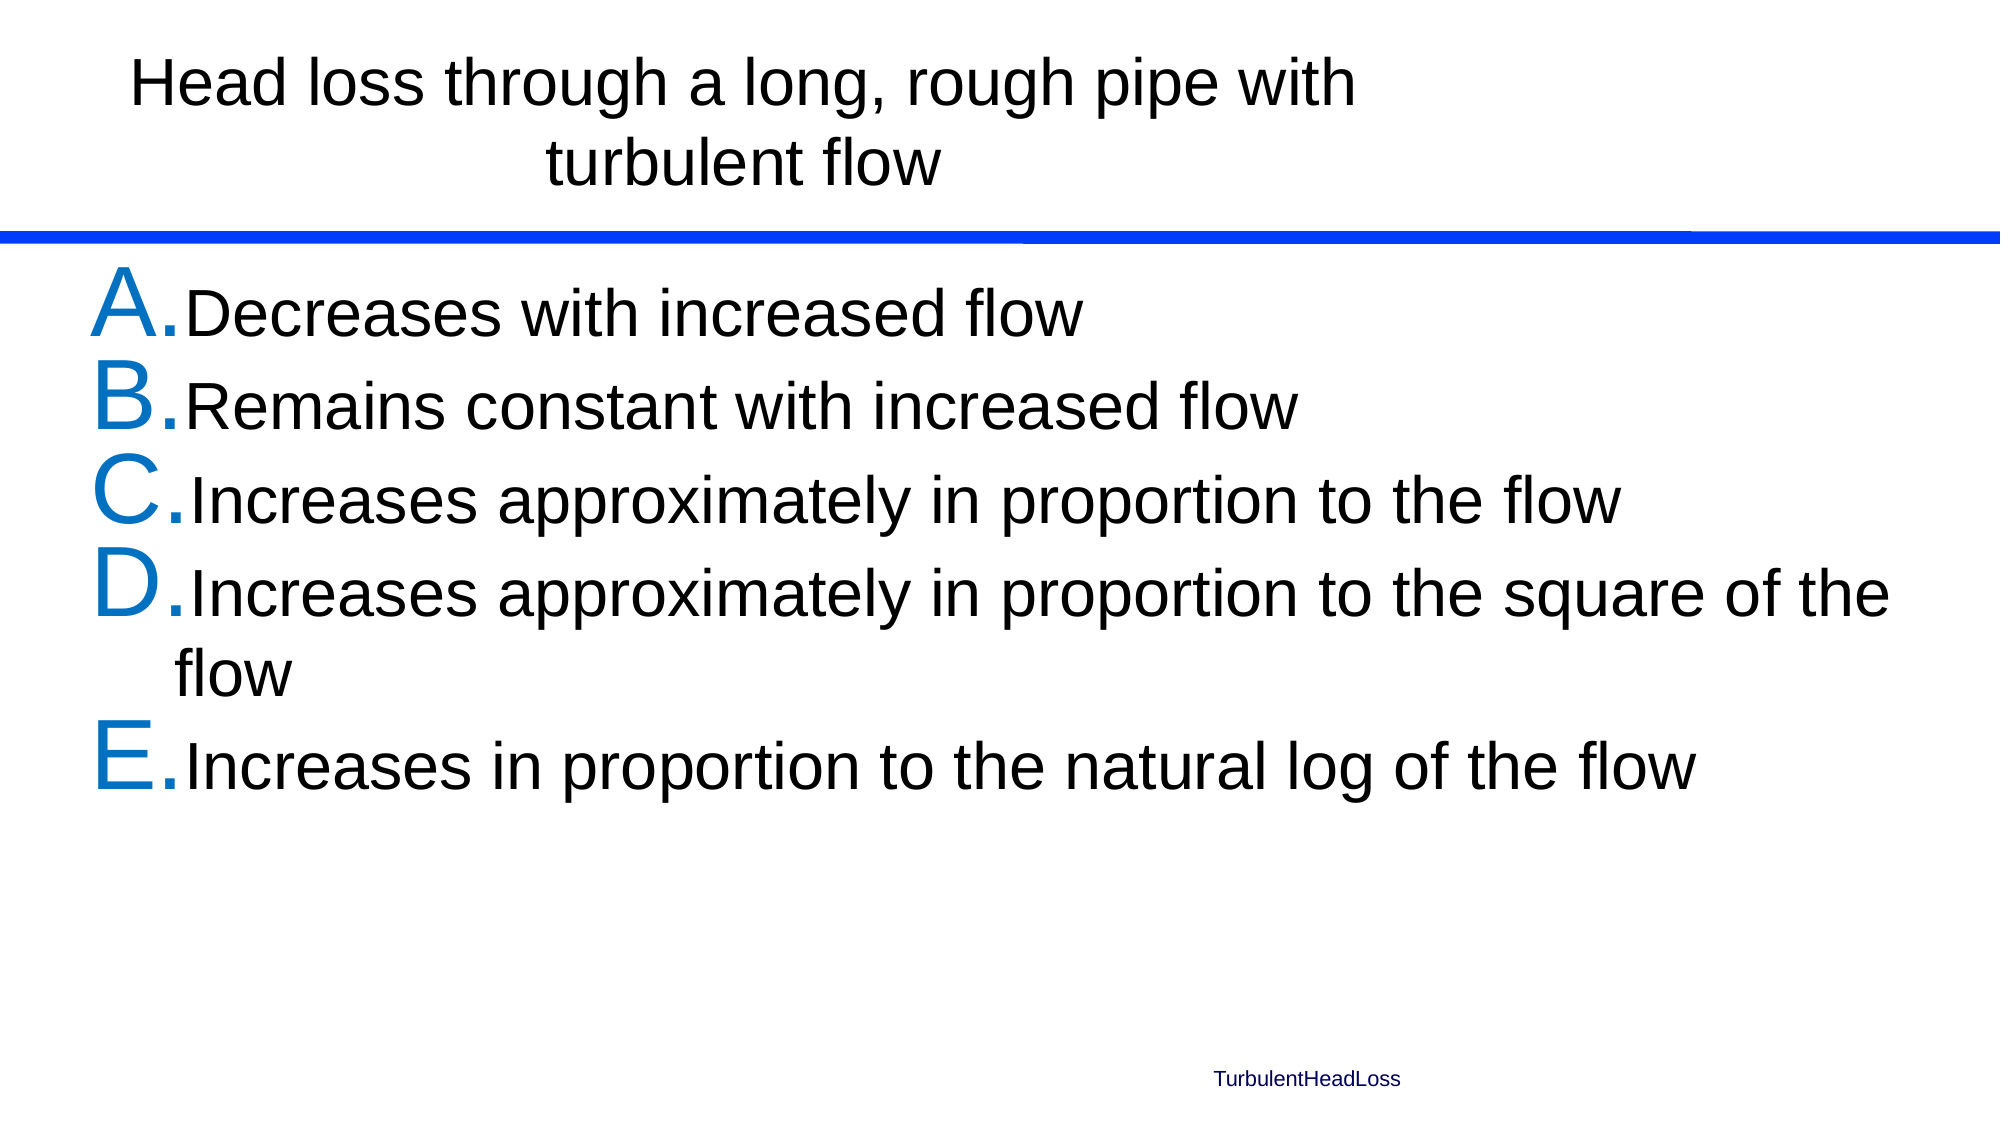

Head loss through a long, rough pipe with turbulent flow
Decreases with increased flow
Remains constant with increased flow
Increases approximately in proportion to the flow
Increases approximately in proportion to the square of the flow
Increases in proportion to the natural log of the flow

# TurbulentHeadLoss